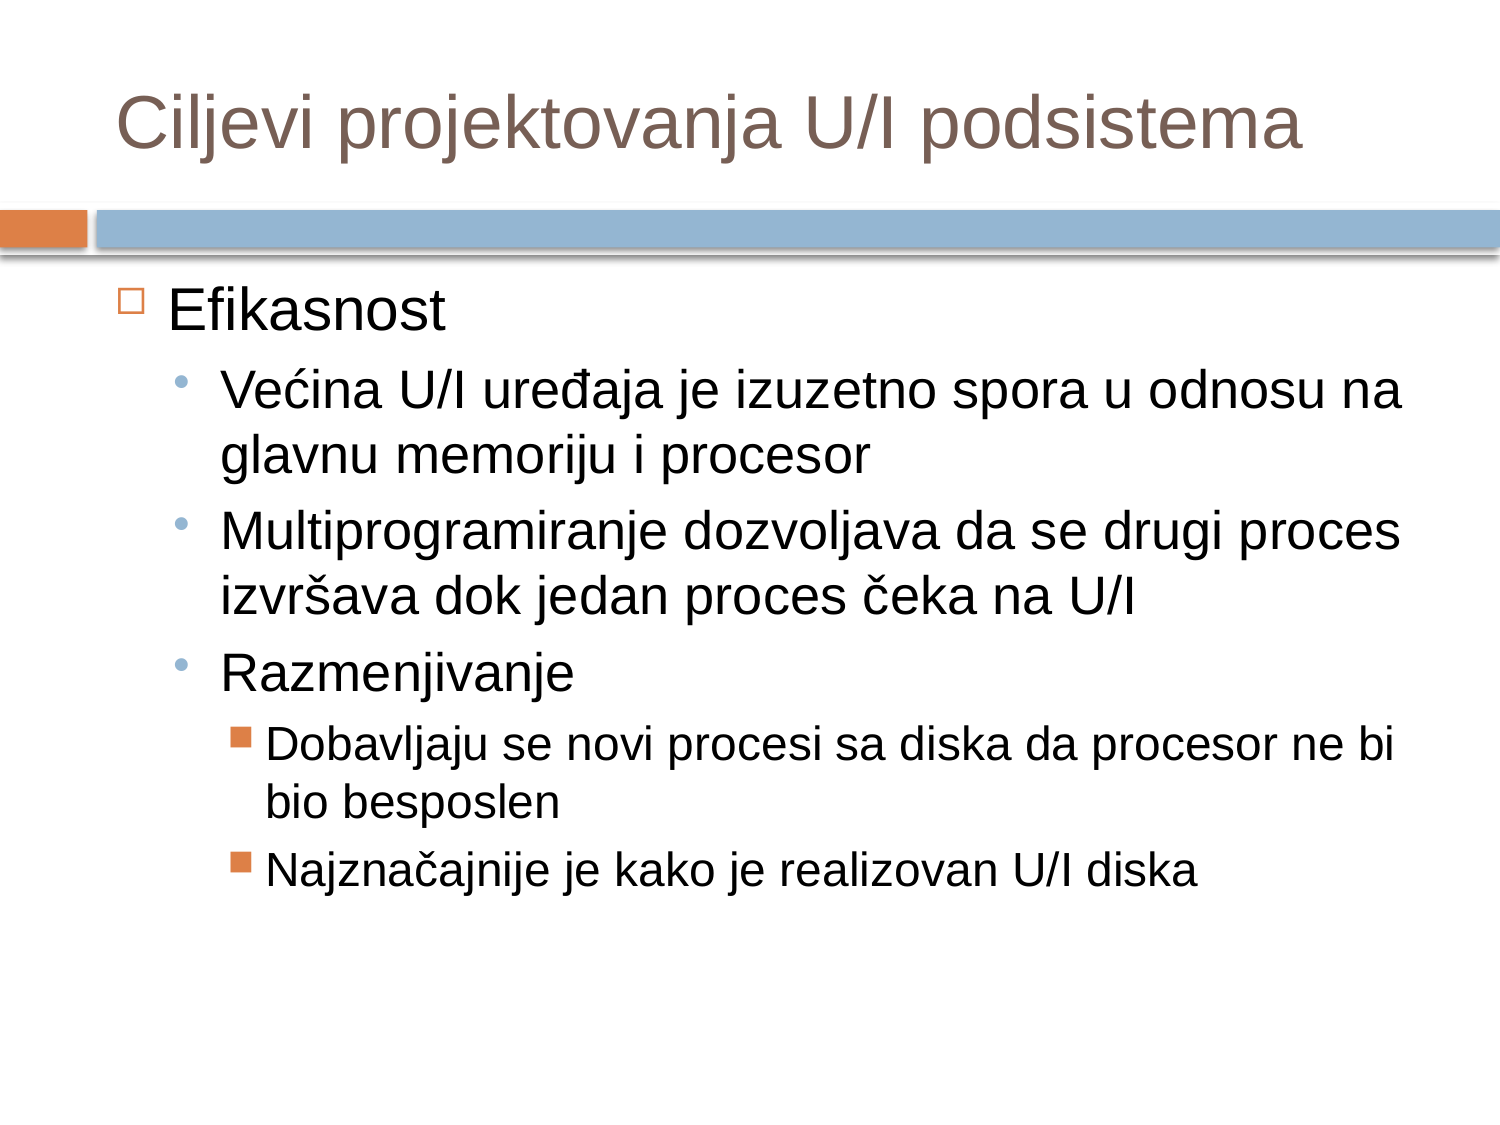

# Ciljevi projektovanja U/I podsistema
Efikasnost
Većina U/I uređaja je izuzetno spora u odnosu na glavnu memoriju i procesor
Multiprogramiranje dozvoljava da se drugi proces izvršava dok jedan proces čeka na U/I
Razmenjivanje
Dobavljaju se novi procesi sa diska da procesor ne bi bio besposlen
Najznačajnije je kako je realizovan U/I diska